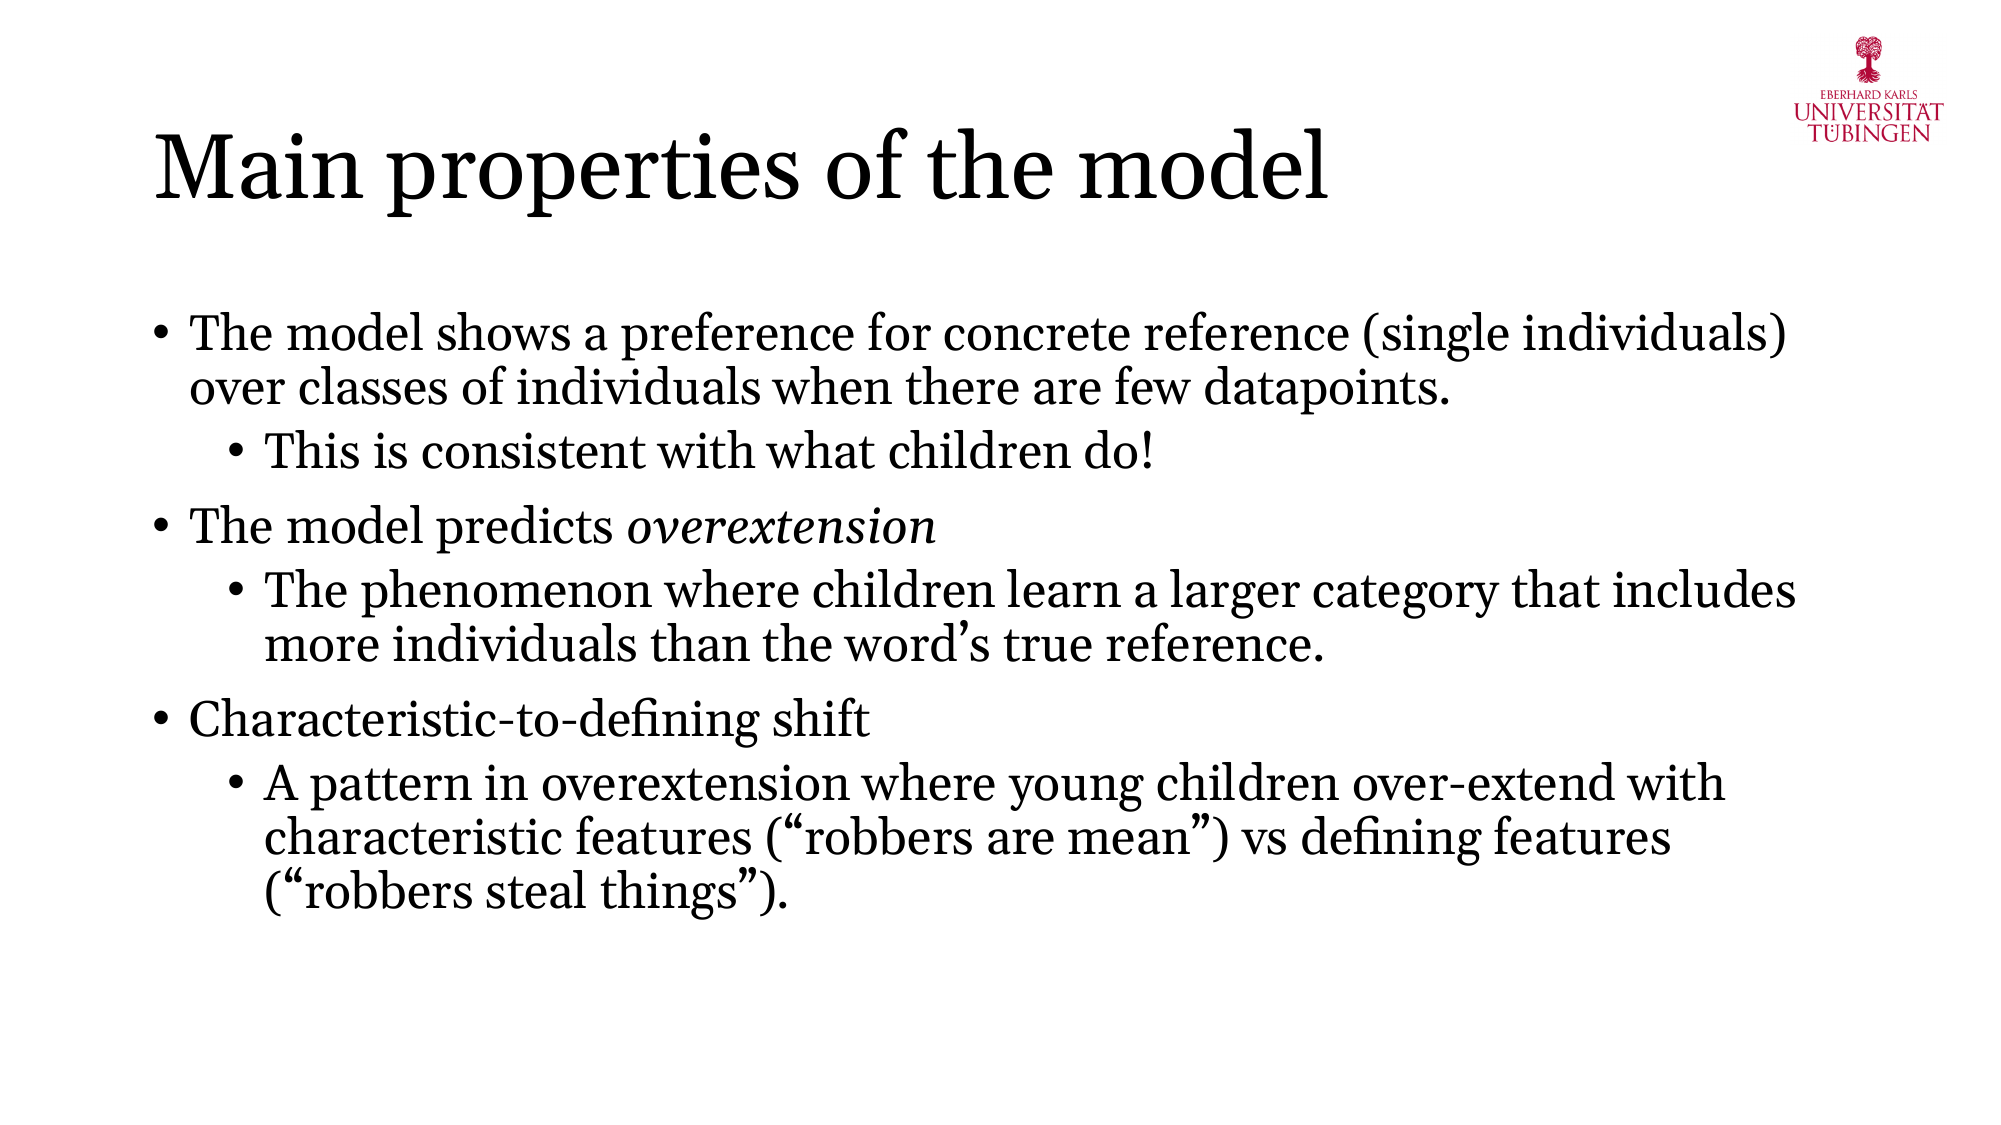

# Main properties of the model
The model shows a preference for concrete reference (single individuals) over classes of individuals when there are few datapoints.
This is consistent with what children do!
The model predicts overextension
The phenomenon where children learn a larger category that includes more individuals than the word’s true reference.
Characteristic-to-defining shift
A pattern in overextension where young children over-extend with characteristic features (“robbers are mean”) vs defining features (“robbers steal things”).